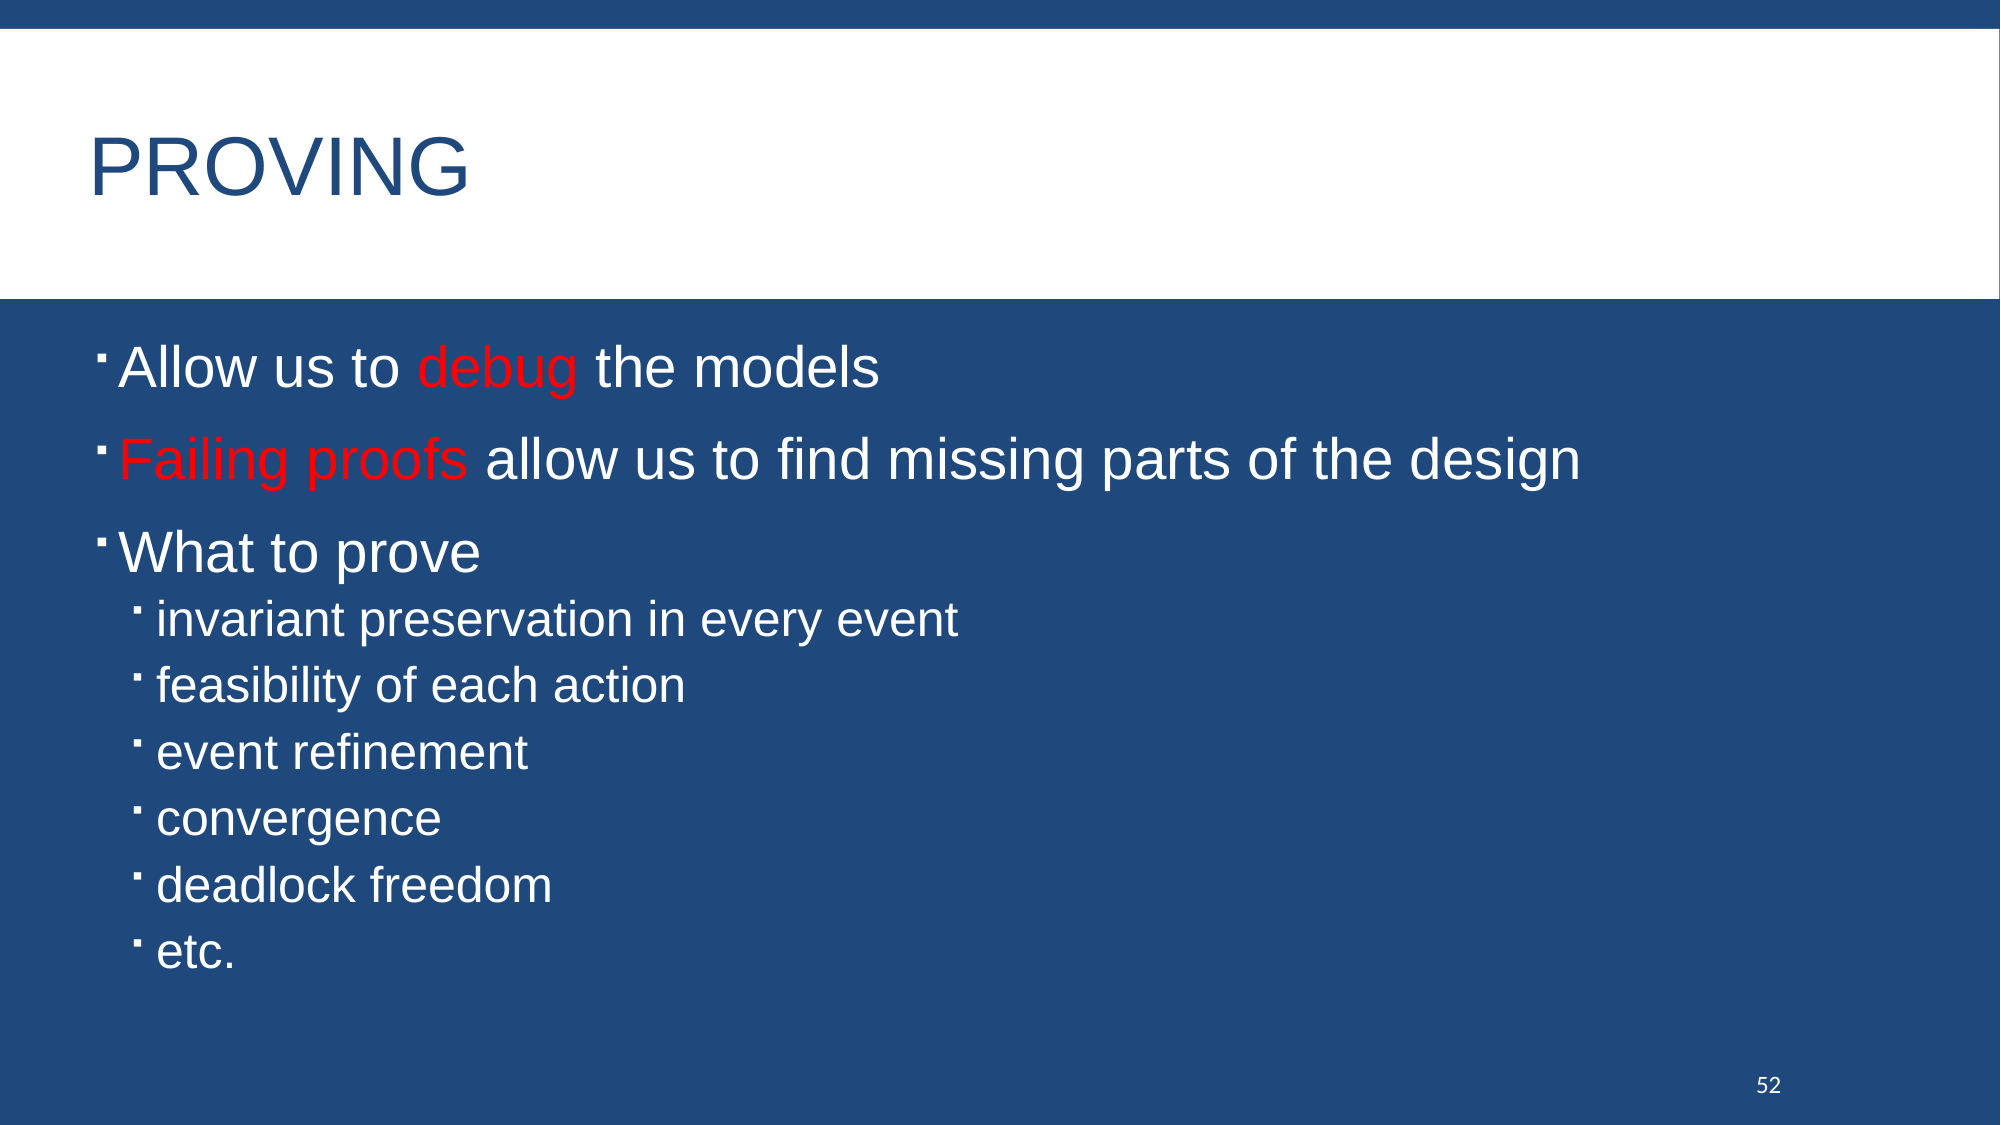

# Proving
Allow us to debug the models
Failing proofs allow us to find missing parts of the design
What to prove
invariant preservation in every event
feasibility of each action
event refinement
convergence
deadlock freedom
etc.
52